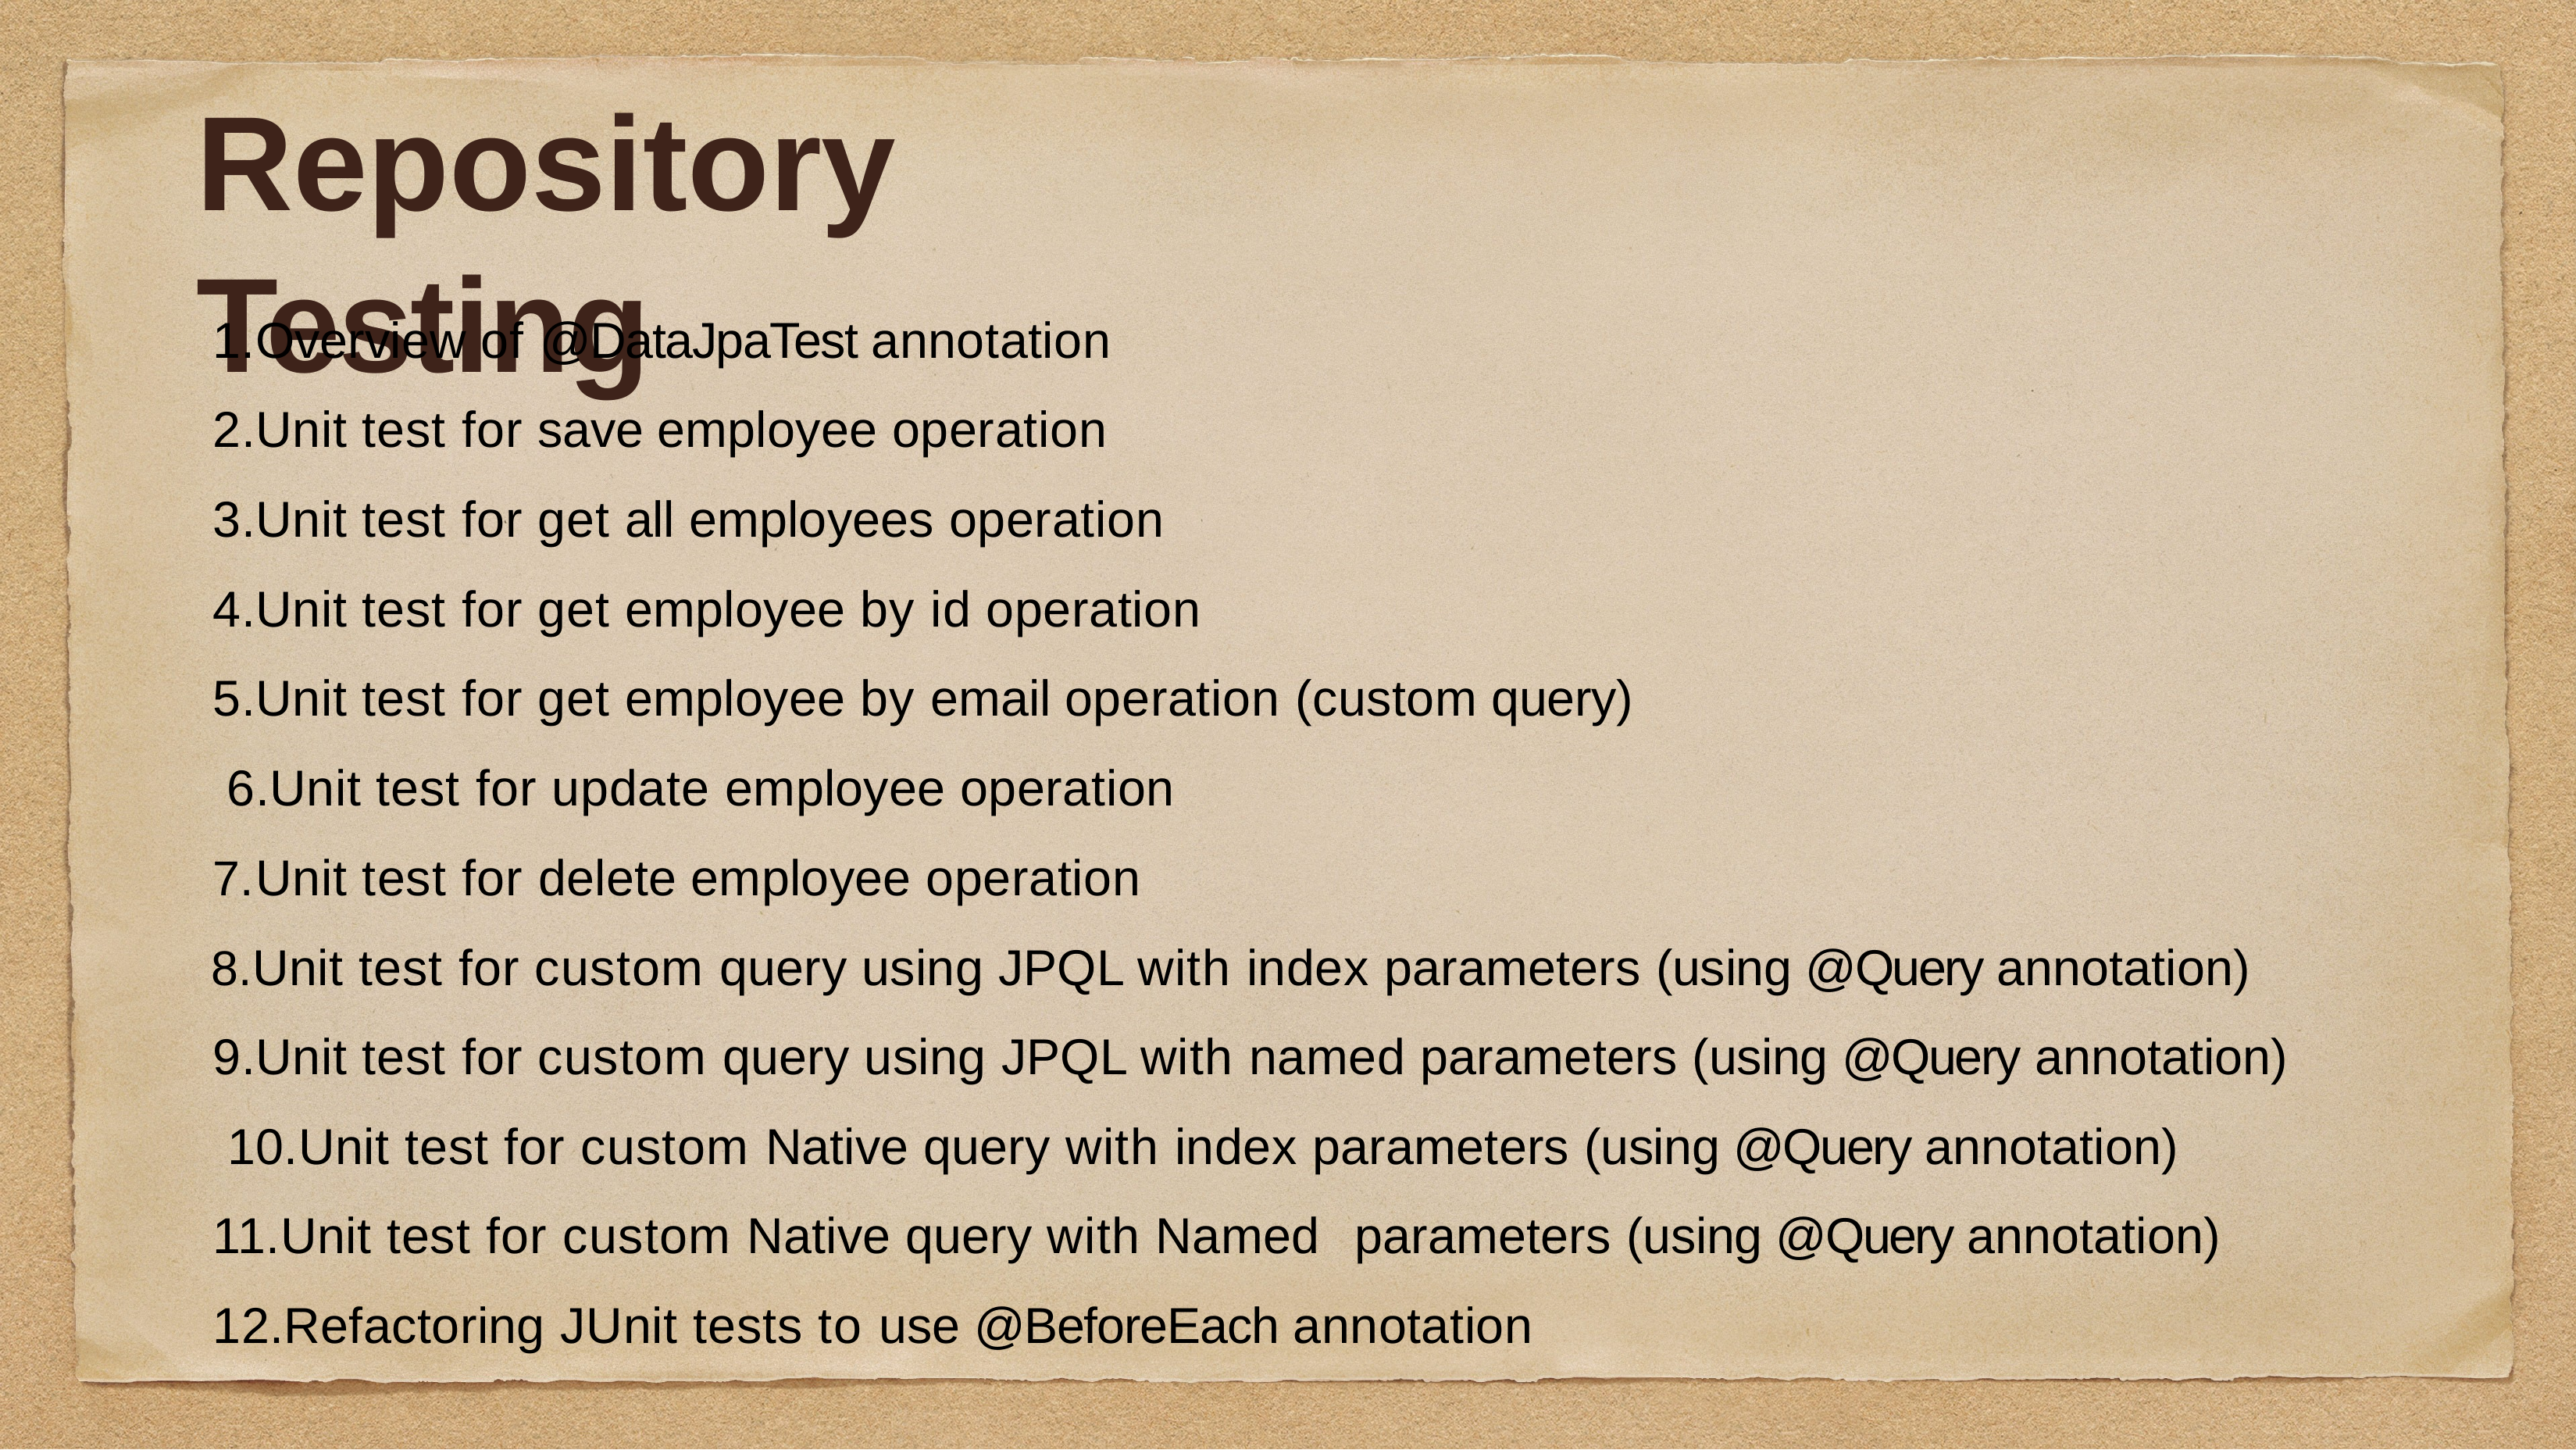

# Repository Testing
1.Overview of @DataJpaTest annotation  2.Unit test for save employee operation  3.Unit test for get all employees operation  4.Unit test for get employee by id operation
5.Unit test for get employee by email operation (custom query)  6.Unit test for update employee operation
Unit test for delete employee operation
Unit test for custom query using JPQL with index parameters (using @Query annotation)  9.Unit test for custom query using JPQL with named parameters (using @Query annotation)  10.Unit test for custom Native query with index parameters (using @Query annotation)  11.Unit test for custom Native query with Named	parameters (using @Query annotation)  12.Refactoring JUnit tests to use @BeforeEach annotation